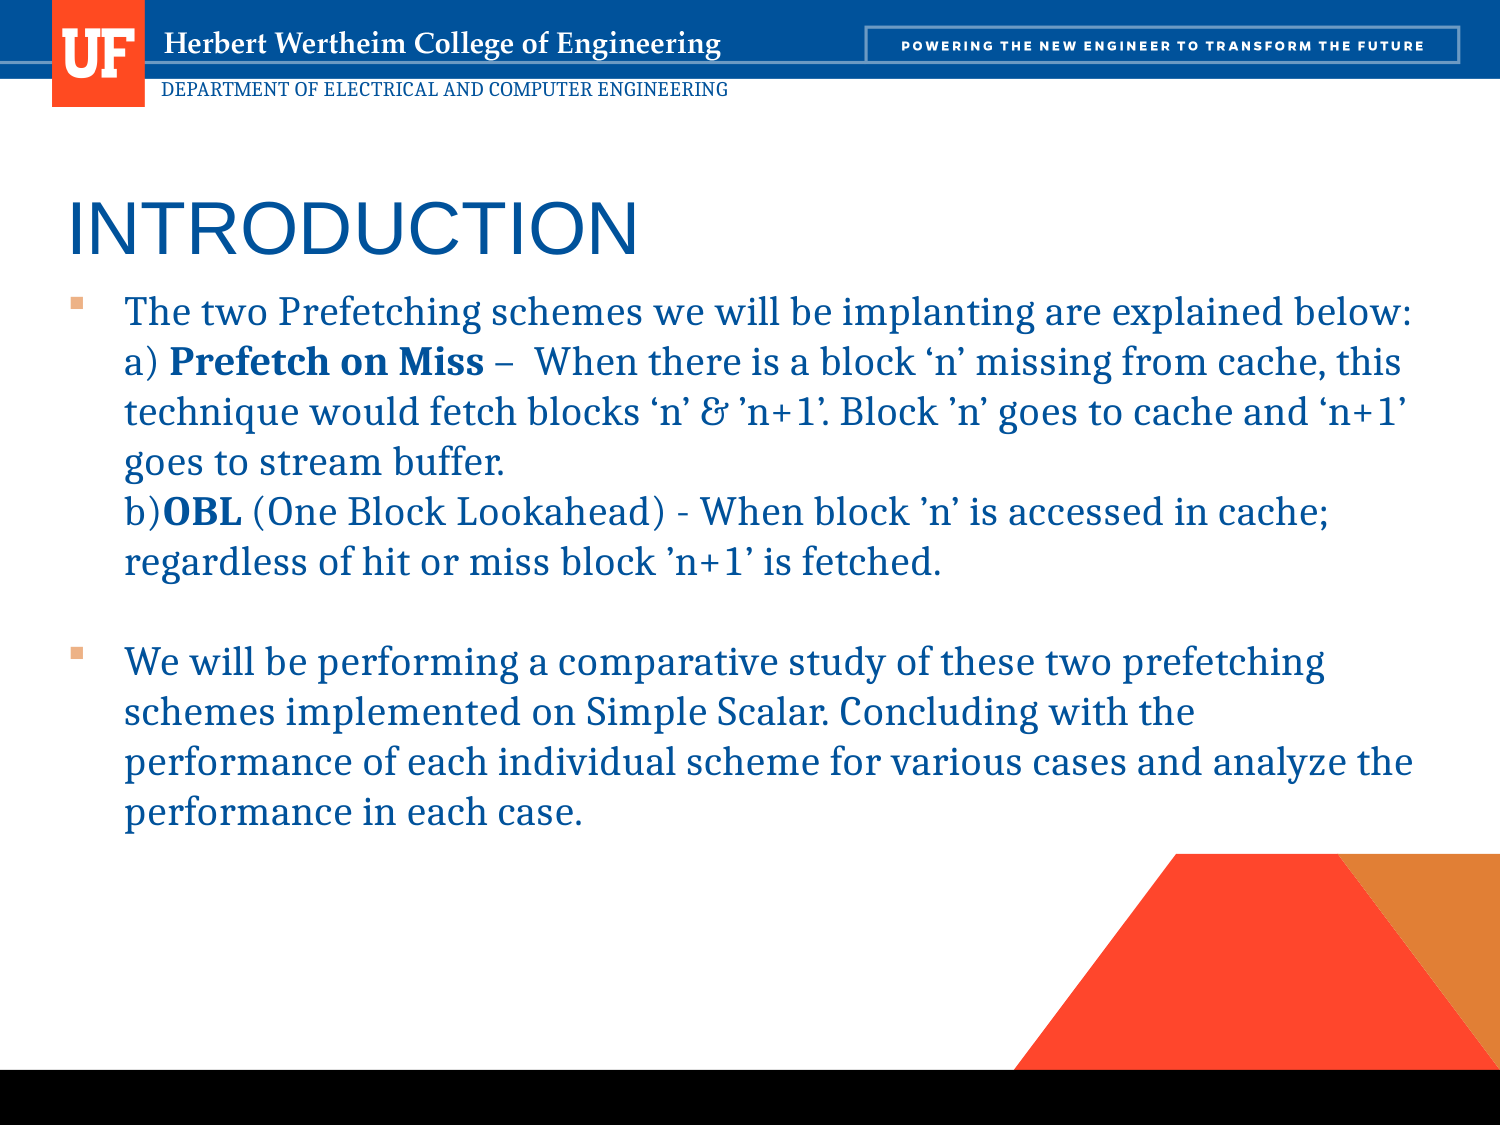

# INTRODUCTION

The two Prefetching schemes we will be implanting are explained below:
a) Prefetch on Miss –  When there is a block ‘n’ missing from cache, this technique would fetch blocks ‘n’ & ’n+1’. Block ’n’ goes to cache and ‘n+1’ goes to stream buffer.
b)OBL (One Block Lookahead) - When block ’n’ is accessed in cache; regardless of hit or miss block ’n+1’ is fetched.
We will be performing a comparative study of these two prefetching schemes implemented on Simple Scalar. Concluding with the performance of each individual scheme for various cases and analyze the performance in each case.